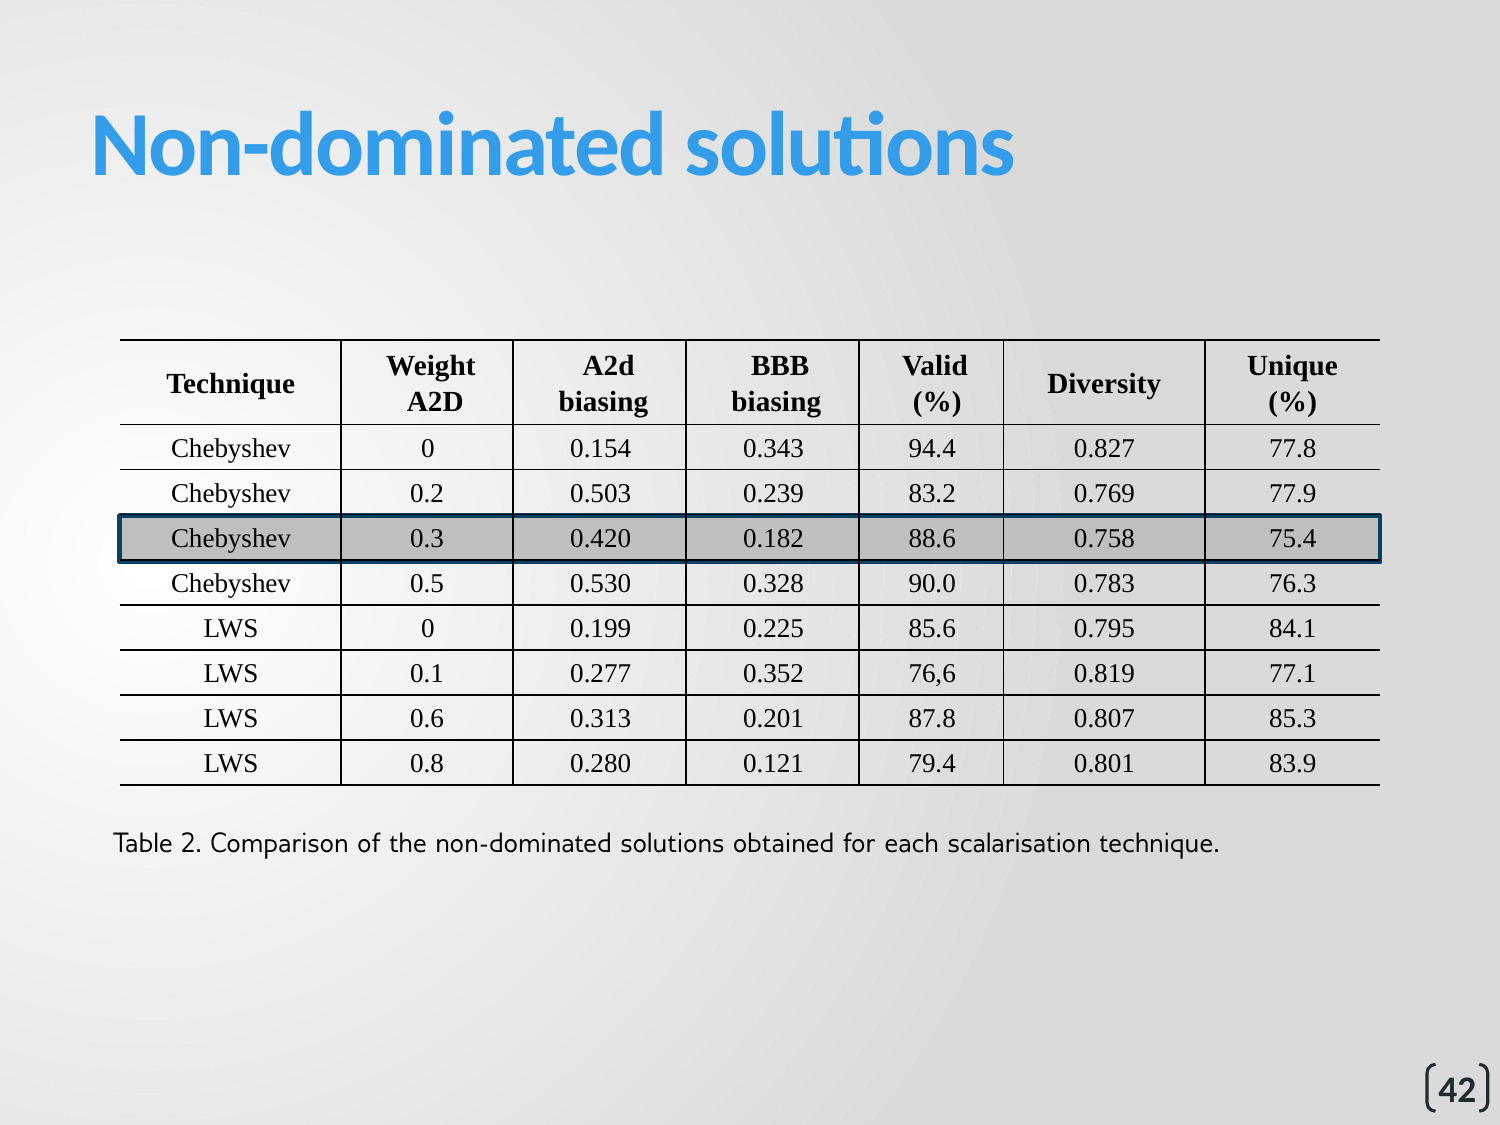

# Non-dominated solutions
| Technique | Weight A2D | A2d biasing | BBB biasing | Valid (%) | Diversity | Unique (%) |
| --- | --- | --- | --- | --- | --- | --- |
| Chebyshev | 0 | 0.154 | 0.343 | 94.4 | 0.827 | 77.8 |
| Chebyshev | 0.2 | 0.503 | 0.239 | 83.2 | 0.769 | 77.9 |
| Chebyshev | 0.3 | 0.420 | 0.182 | 88.6 | 0.758 | 75.4 |
| Chebyshev | 0.5 | 0.530 | 0.328 | 90.0 | 0.783 | 76.3 |
| LWS | 0 | 0.199 | 0.225 | 85.6 | 0.795 | 84.1 |
| LWS | 0.1 | 0.277 | 0.352 | 76,6 | 0.819 | 77.1 |
| LWS | 0.6 | 0.313 | 0.201 | 87.8 | 0.807 | 85.3 |
| LWS | 0.8 | 0.280 | 0.121 | 79.4 | 0.801 | 83.9 |

Table 2. Comparison of the non-dominated solutions obtained for each scalarisation technique.
42